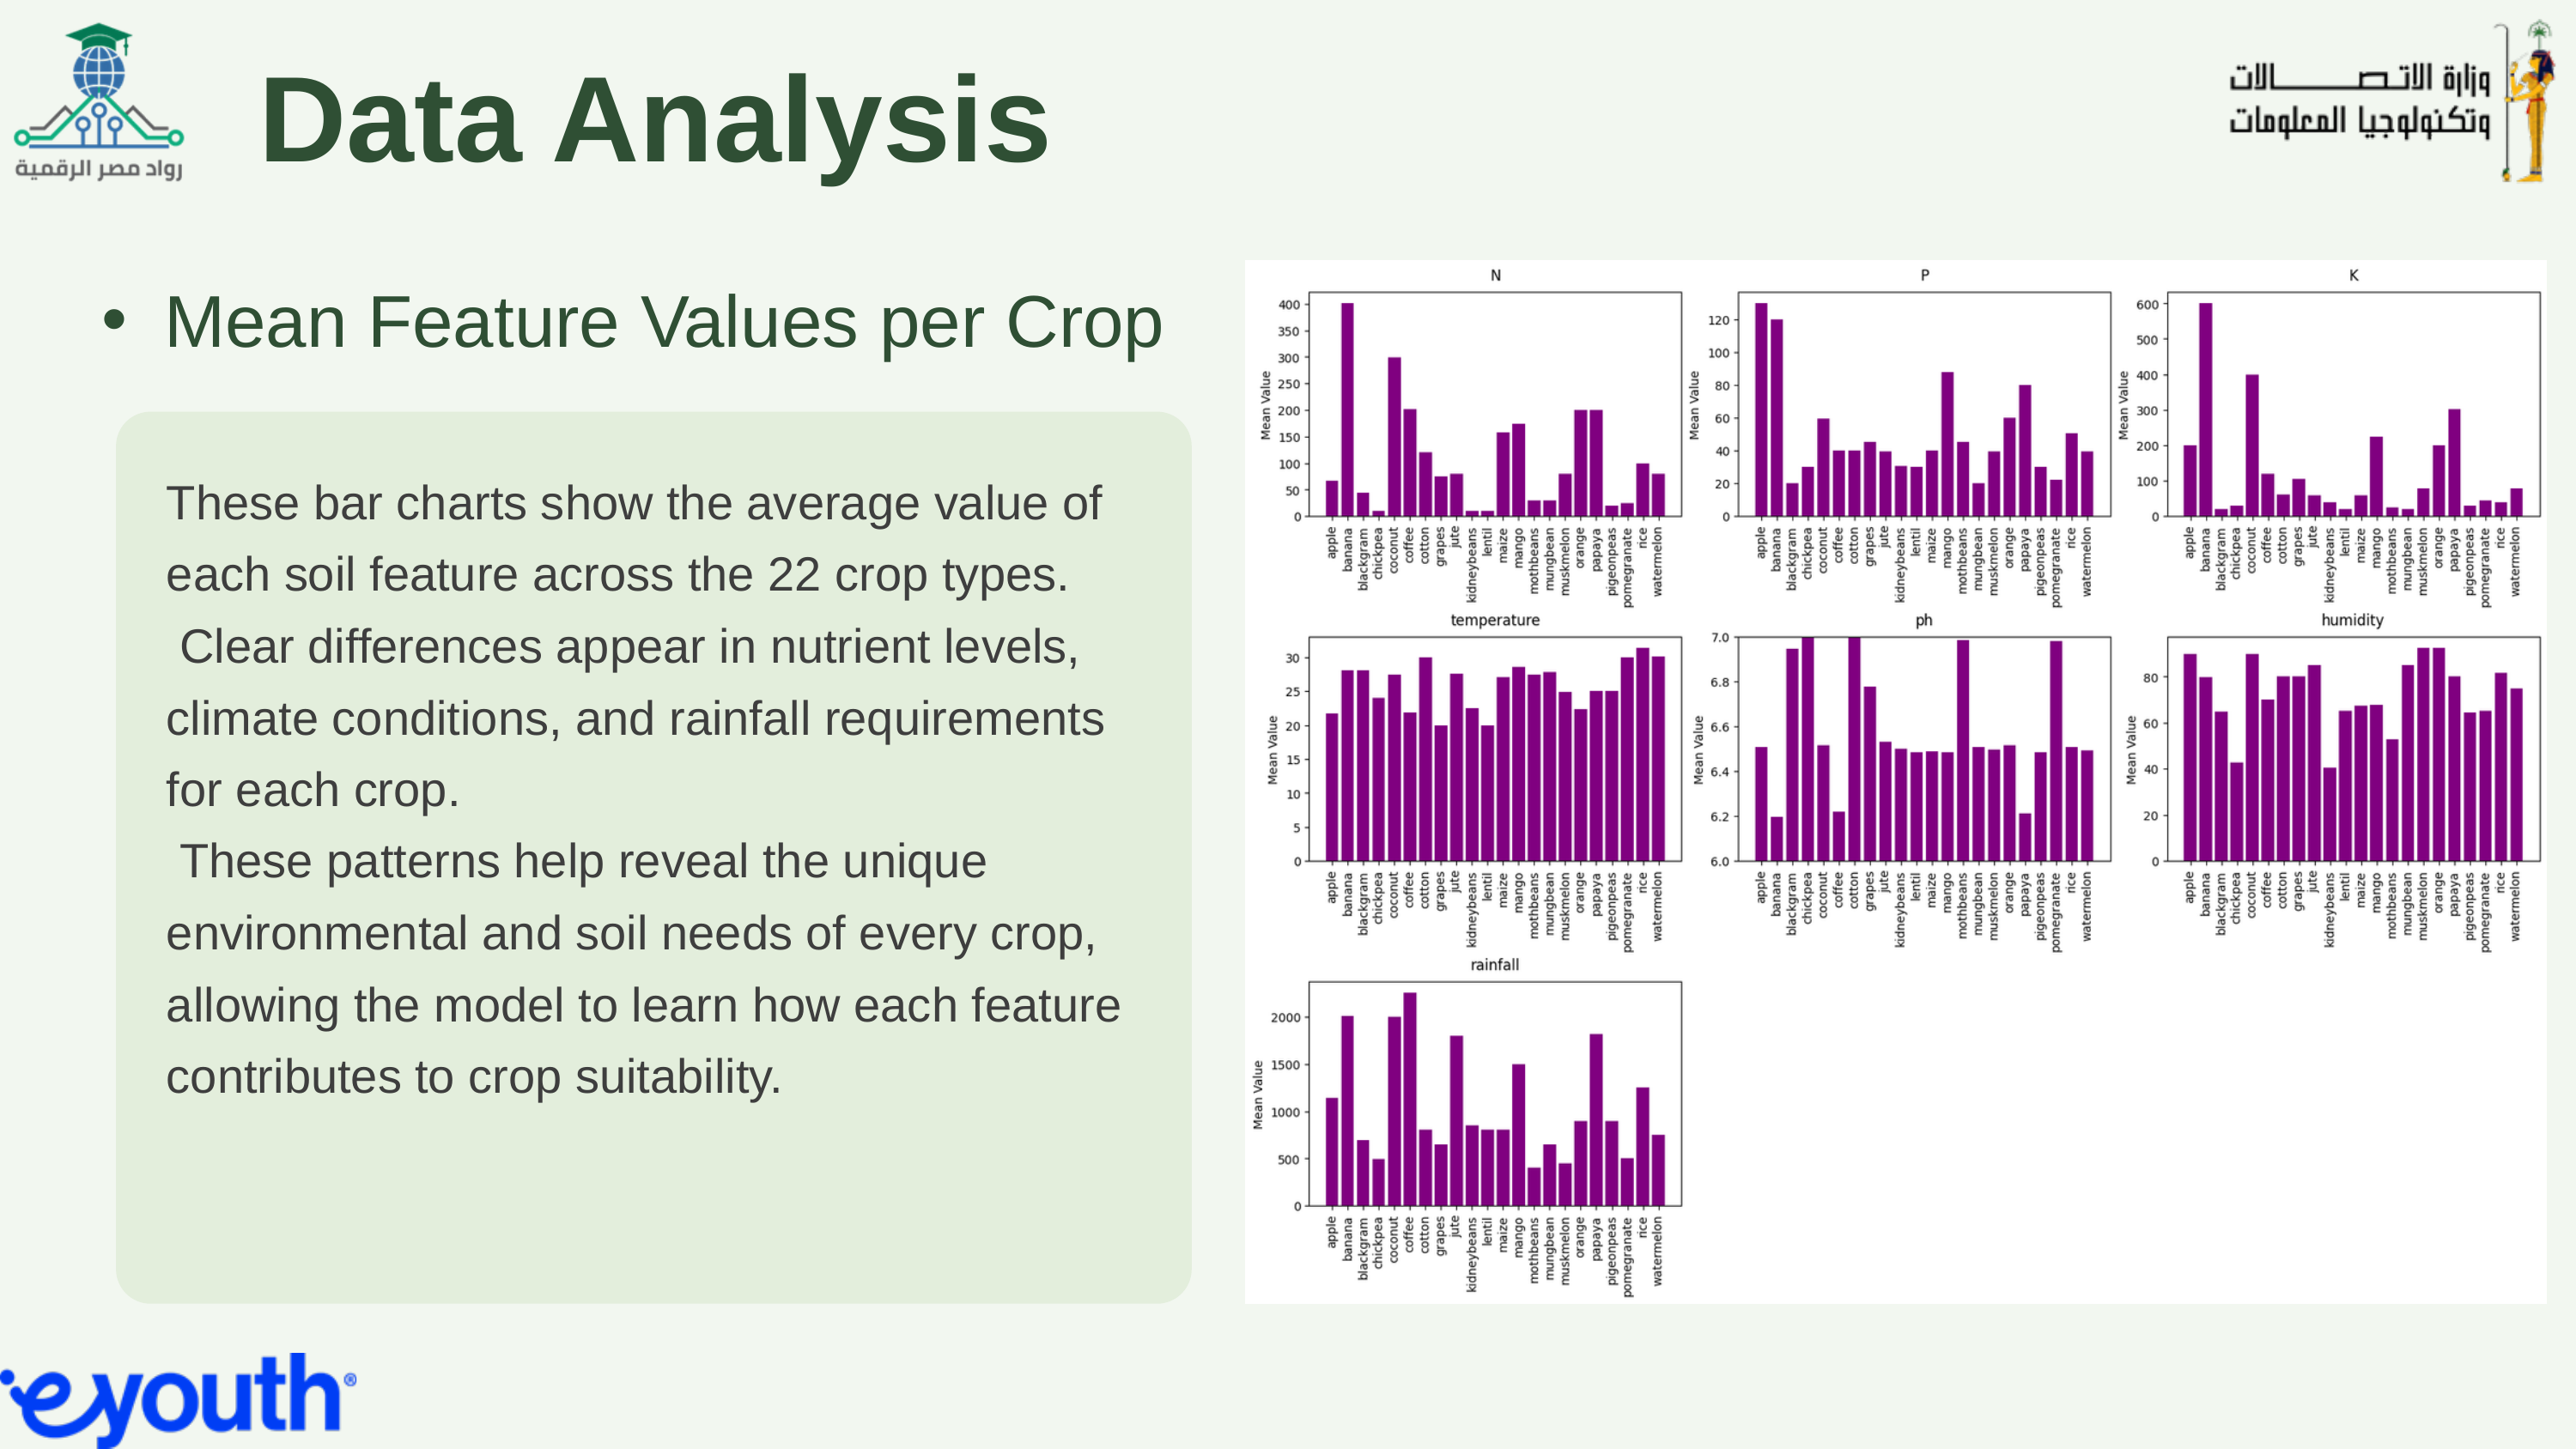

Data Analysis

Mean Feature Values per Crop

These bar charts show the average value of each soil feature across the 22 crop types.
 Clear differences appear in nutrient levels, climate conditions, and rainfall requirements for each crop.
 These patterns help reveal the unique environmental and soil needs of every crop, allowing the model to learn how each feature contributes to crop suitability.